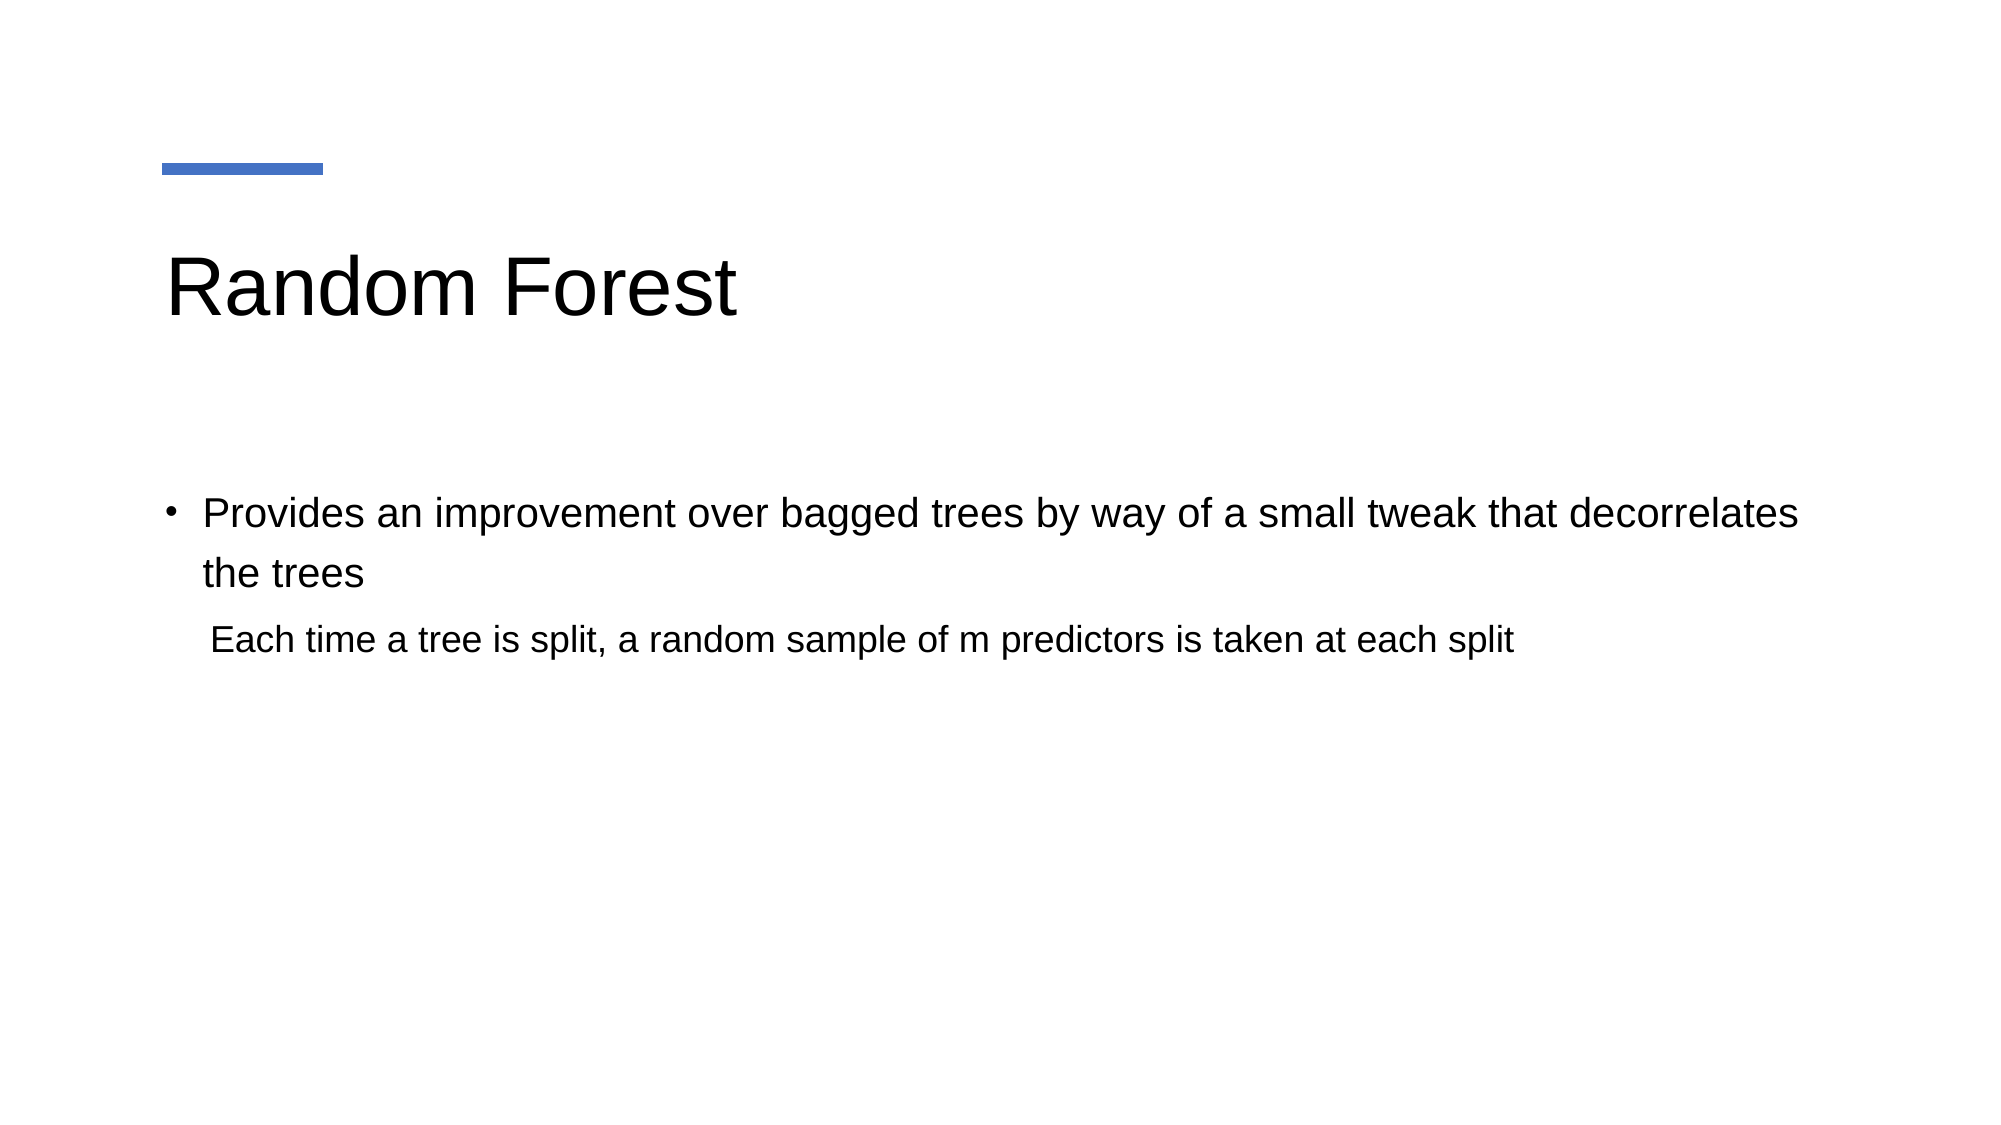

# Random Forest
Provides an improvement over bagged trees by way of a small tweak that decorrelates the trees
Each time a tree is split, a random sample of m predictors is taken at each split